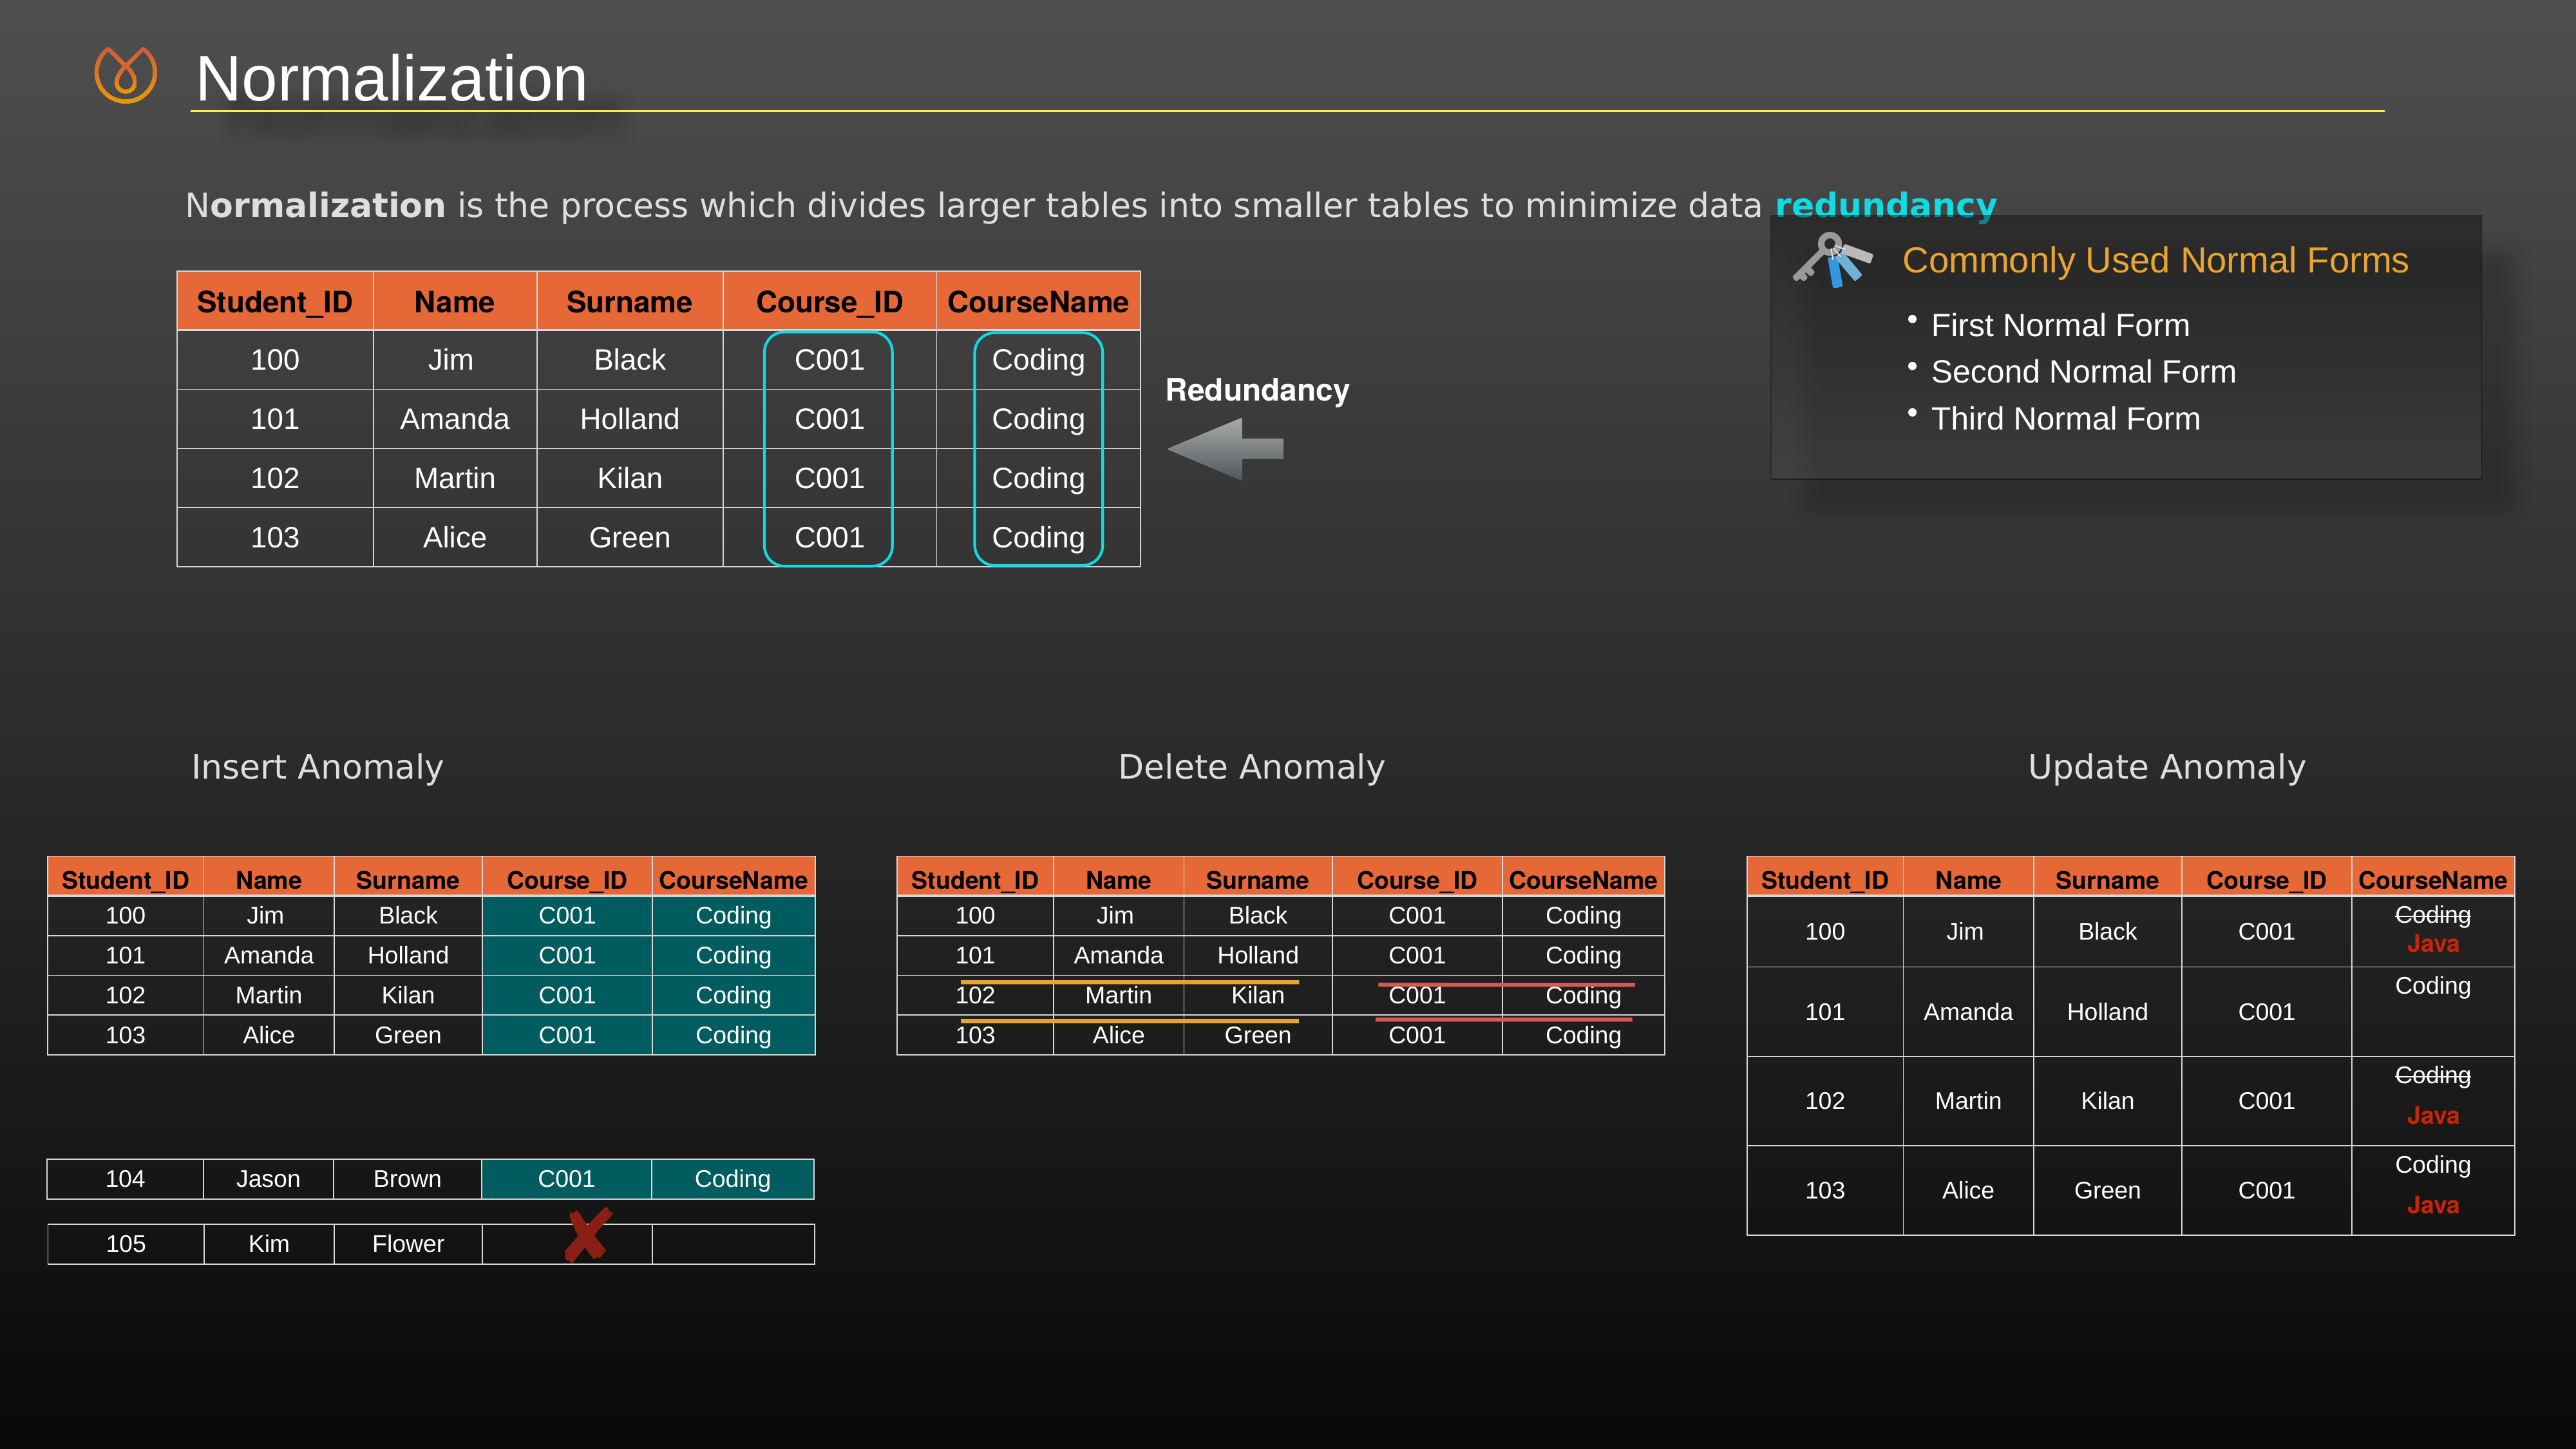

Normalization

Normalization is the process which divides larger tables into smaller tables to minimize data redundancy

Commonly Used Normal Forms

First Normal Form
Second Normal Form
Third Normal Form
| Student\_ID | Name | Surname | Course\_ID | CourseName |
| --- | --- | --- | --- | --- |
| 100 | Jim | Black | C001 | Coding |
| 101 | Amanda | Holland | C001 | Coding |
| 102 | Martin | Kilan | C001 | Coding |
| 103 | Alice | Green | C001 | Coding |

Redundancy

Insert Anomaly
Delete Anomaly
Update Anomaly
| Student\_ID | Name | Surname | Course\_ID | CourseName |
| --- | --- | --- | --- | --- |
| 100 | Jim | Black | C001 | Coding |
| 101 | Amanda | Holland | C001 | Coding |
| 102 | Martin | Kilan | C001 | Coding |
| 103 | Alice | Green | C001 | Coding |
| Student\_ID | Name | Surname | Course\_ID | CourseName |
| --- | --- | --- | --- | --- |
| 100 | Jim | Black | C001 | Coding |
| 101 | Amanda | Holland | C001 | Coding |
| 102 | Martin | Kilan | C001 | Coding |
| 103 | Alice | Green | C001 | Coding |
| Student\_ID | Name | Surname | Course\_ID | CourseName |
| --- | --- | --- | --- | --- |
| 100 | Jim | Black | C001 | Coding |
| 101 | Amanda | Holland | C001 | Coding |
| 102 | Martin | Kilan | C001 | Coding |
| 103 | Alice | Green | C001 | Coding |
Java
Java
Java

| 104 | Jason | Brown | C001 | Coding |
| --- | --- | --- | --- | --- |

| 105 | Kim | Flower |  |  |
| --- | --- | --- | --- | --- |